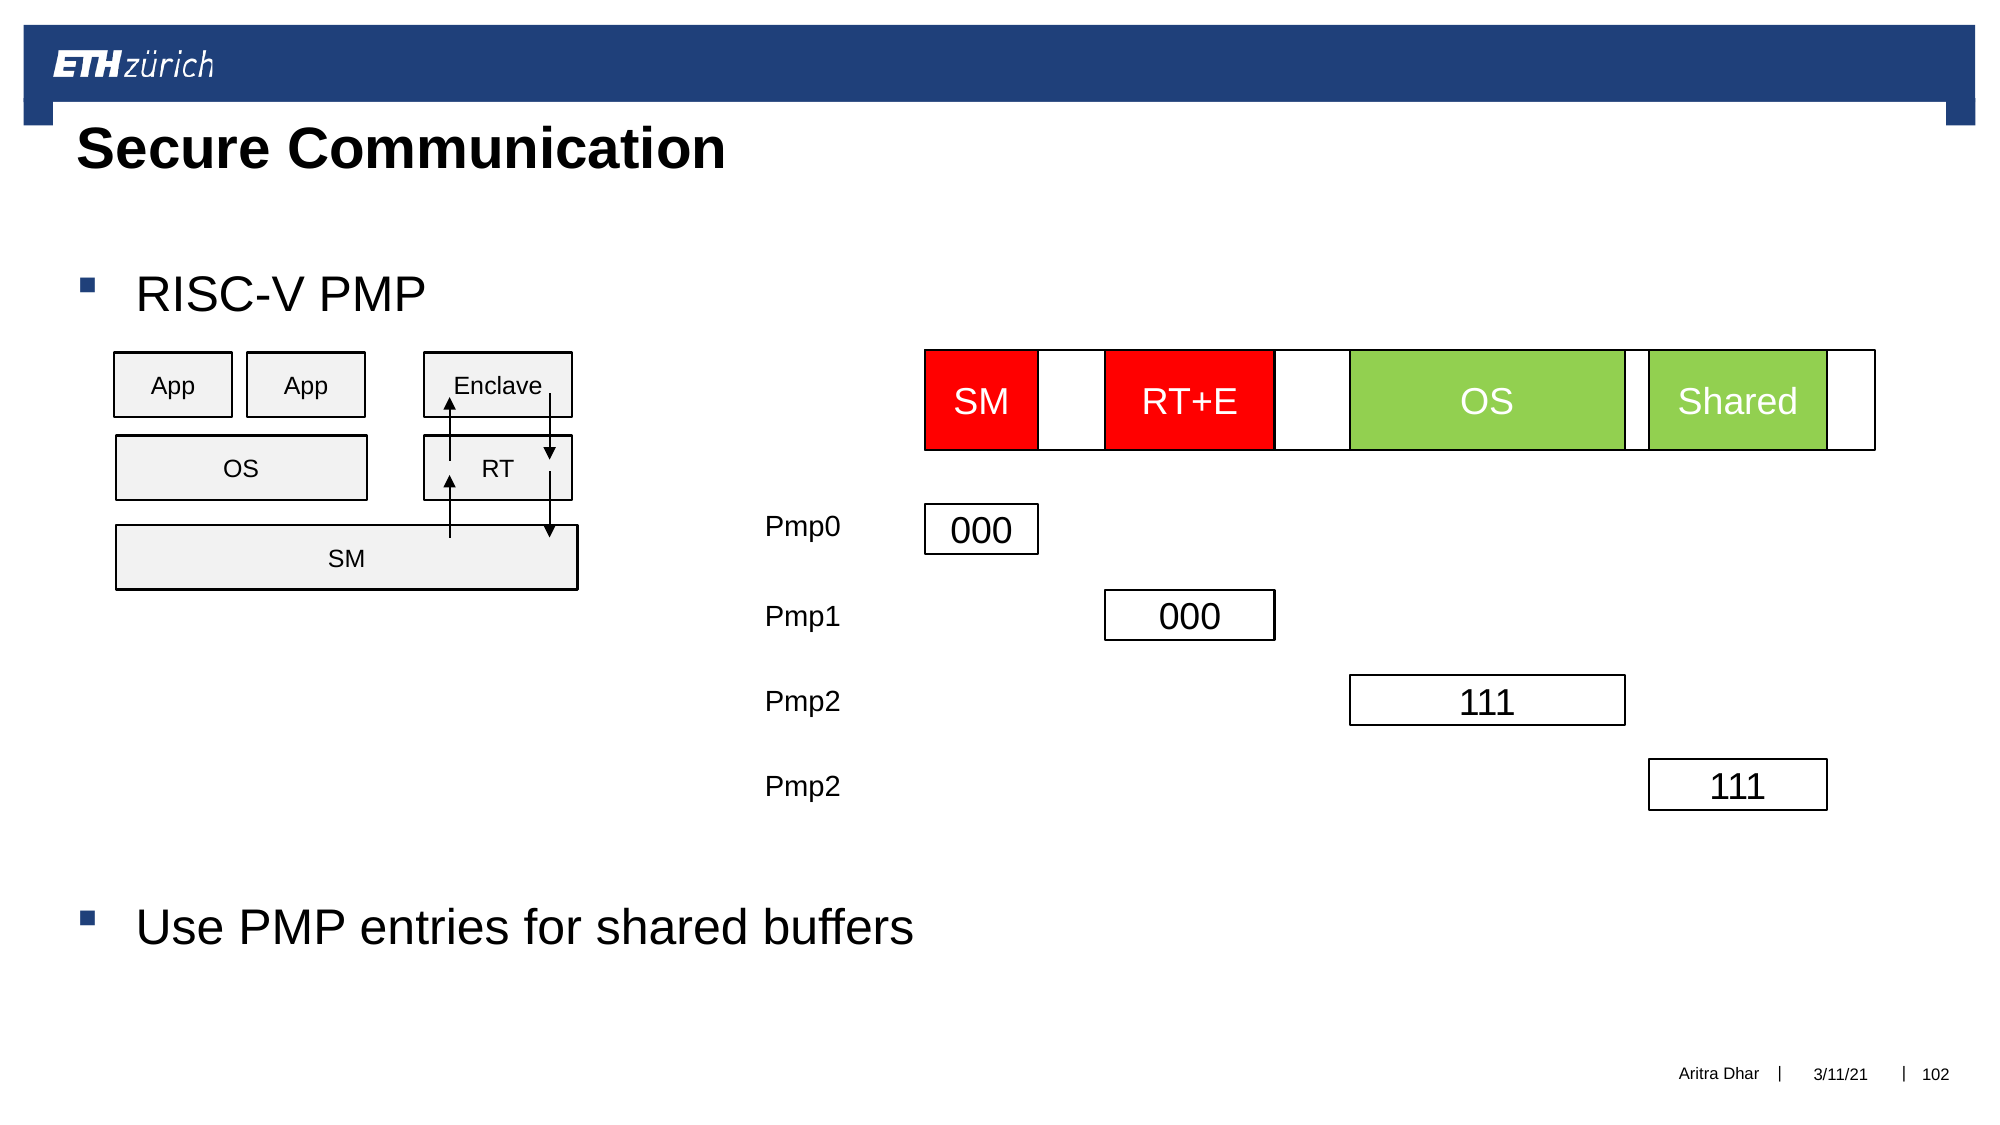

# Secure Communication
RISC-V PMP

Use PMP entries for shared buffers

SM
RT+E
OS
Shared
App
App
Enclave
OS
RT
Pmp0
000
SM
000
Pmp1
Pmp2
111
111
Pmp2
Aritra Dhar
3/11/21
102